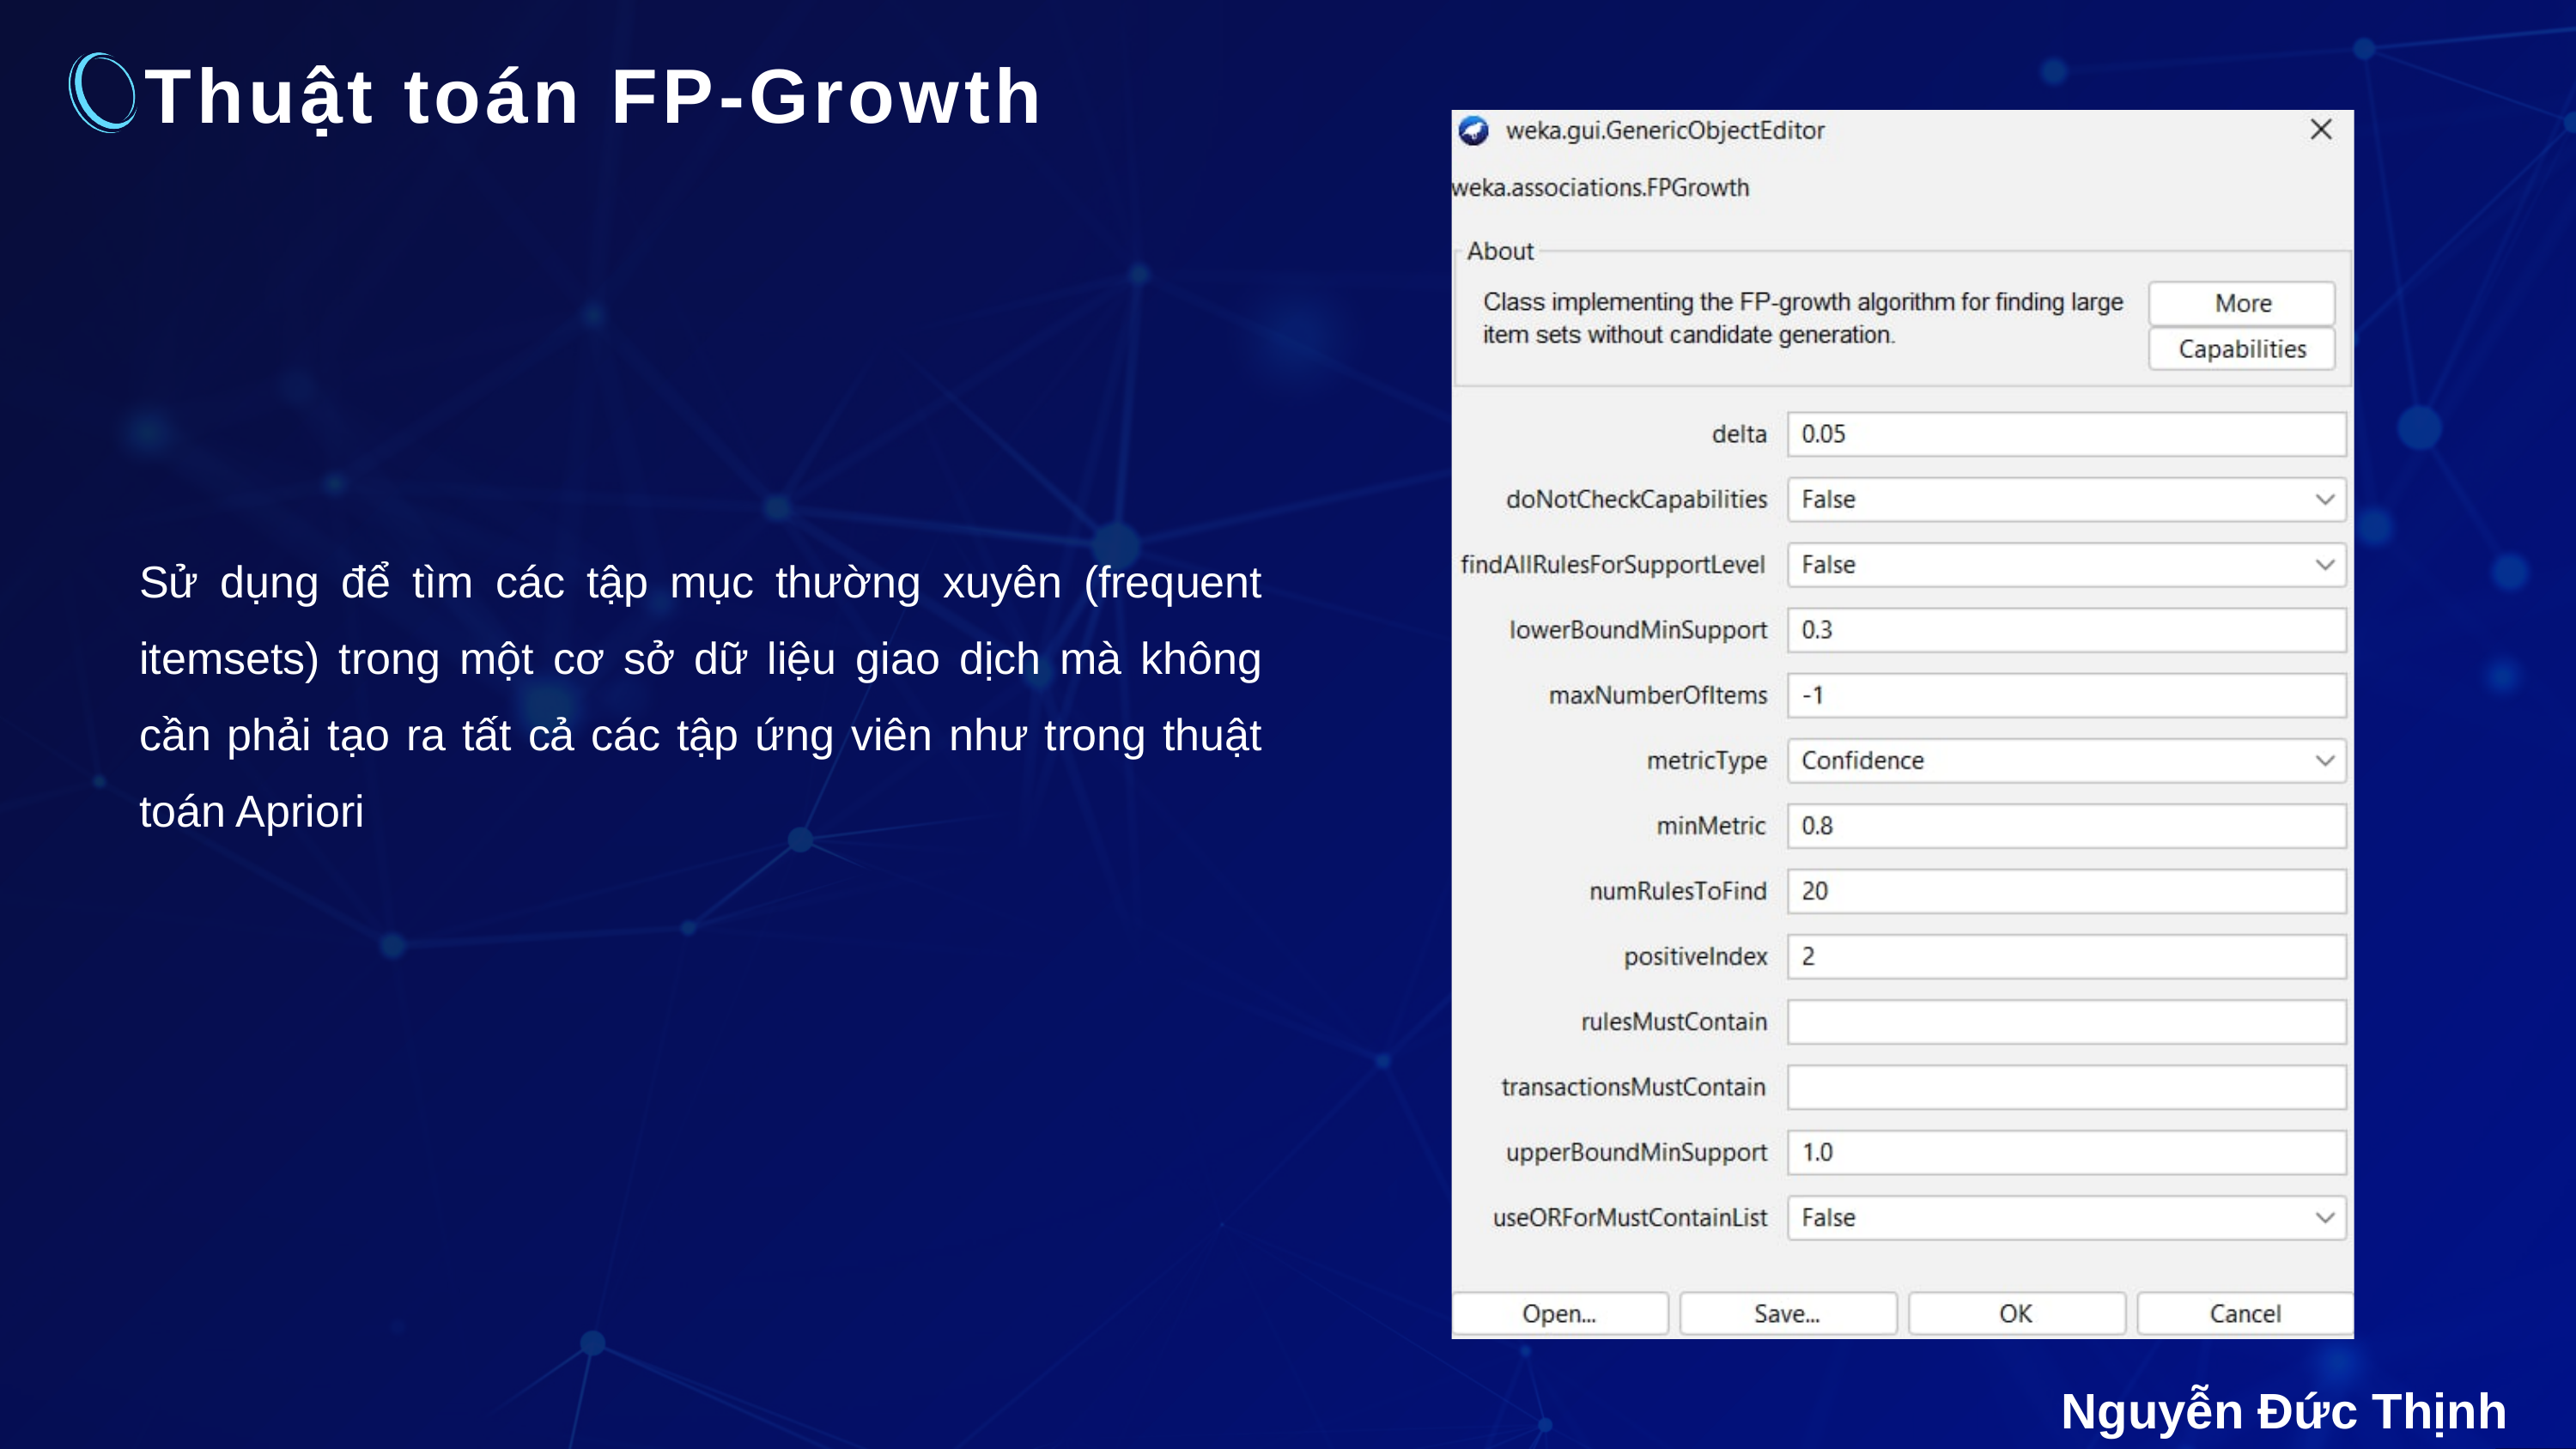

Thuật toán FP-Growth

Sử dụng để tìm các tập mục thường xuyên (frequent itemsets) trong một cơ sở dữ liệu giao dịch mà không cần phải tạo ra tất cả các tập ứng viên như trong thuật toán Apriori

Nguyễn Đức Thịnh